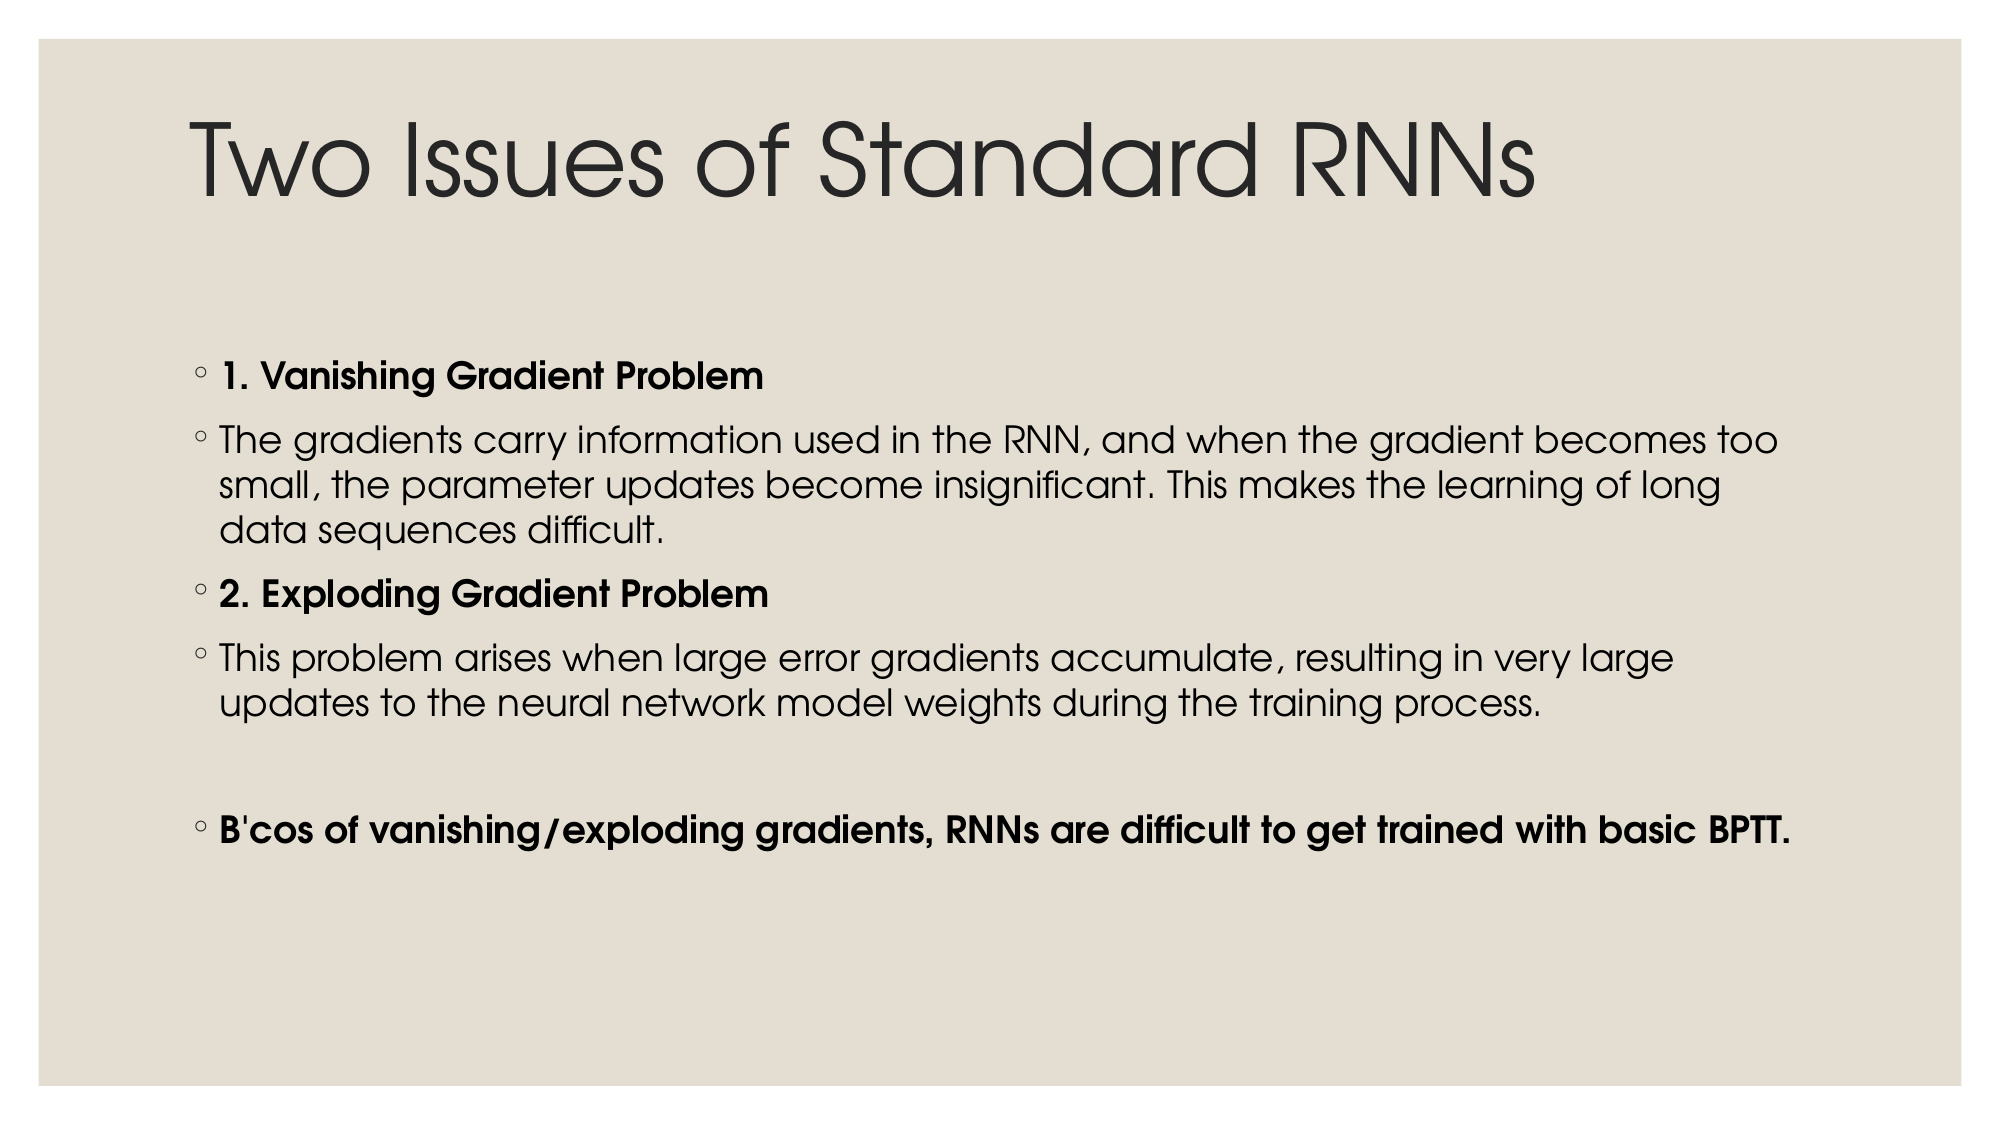

# Two Issues of Standard RNNs

1. Vanishing Gradient Problem
The gradients carry information used in the RNN, and when the gradient becomes too small, the parameter updates become insignificant. This makes the learning of long data sequences difficult.
2. Exploding Gradient Problem
This problem arises when large error gradients accumulate, resulting in very large updates to the neural network model weights during the training process.

B'cos of vanishing/exploding gradients, RNNs are difficult to get trained with basic BPTT.